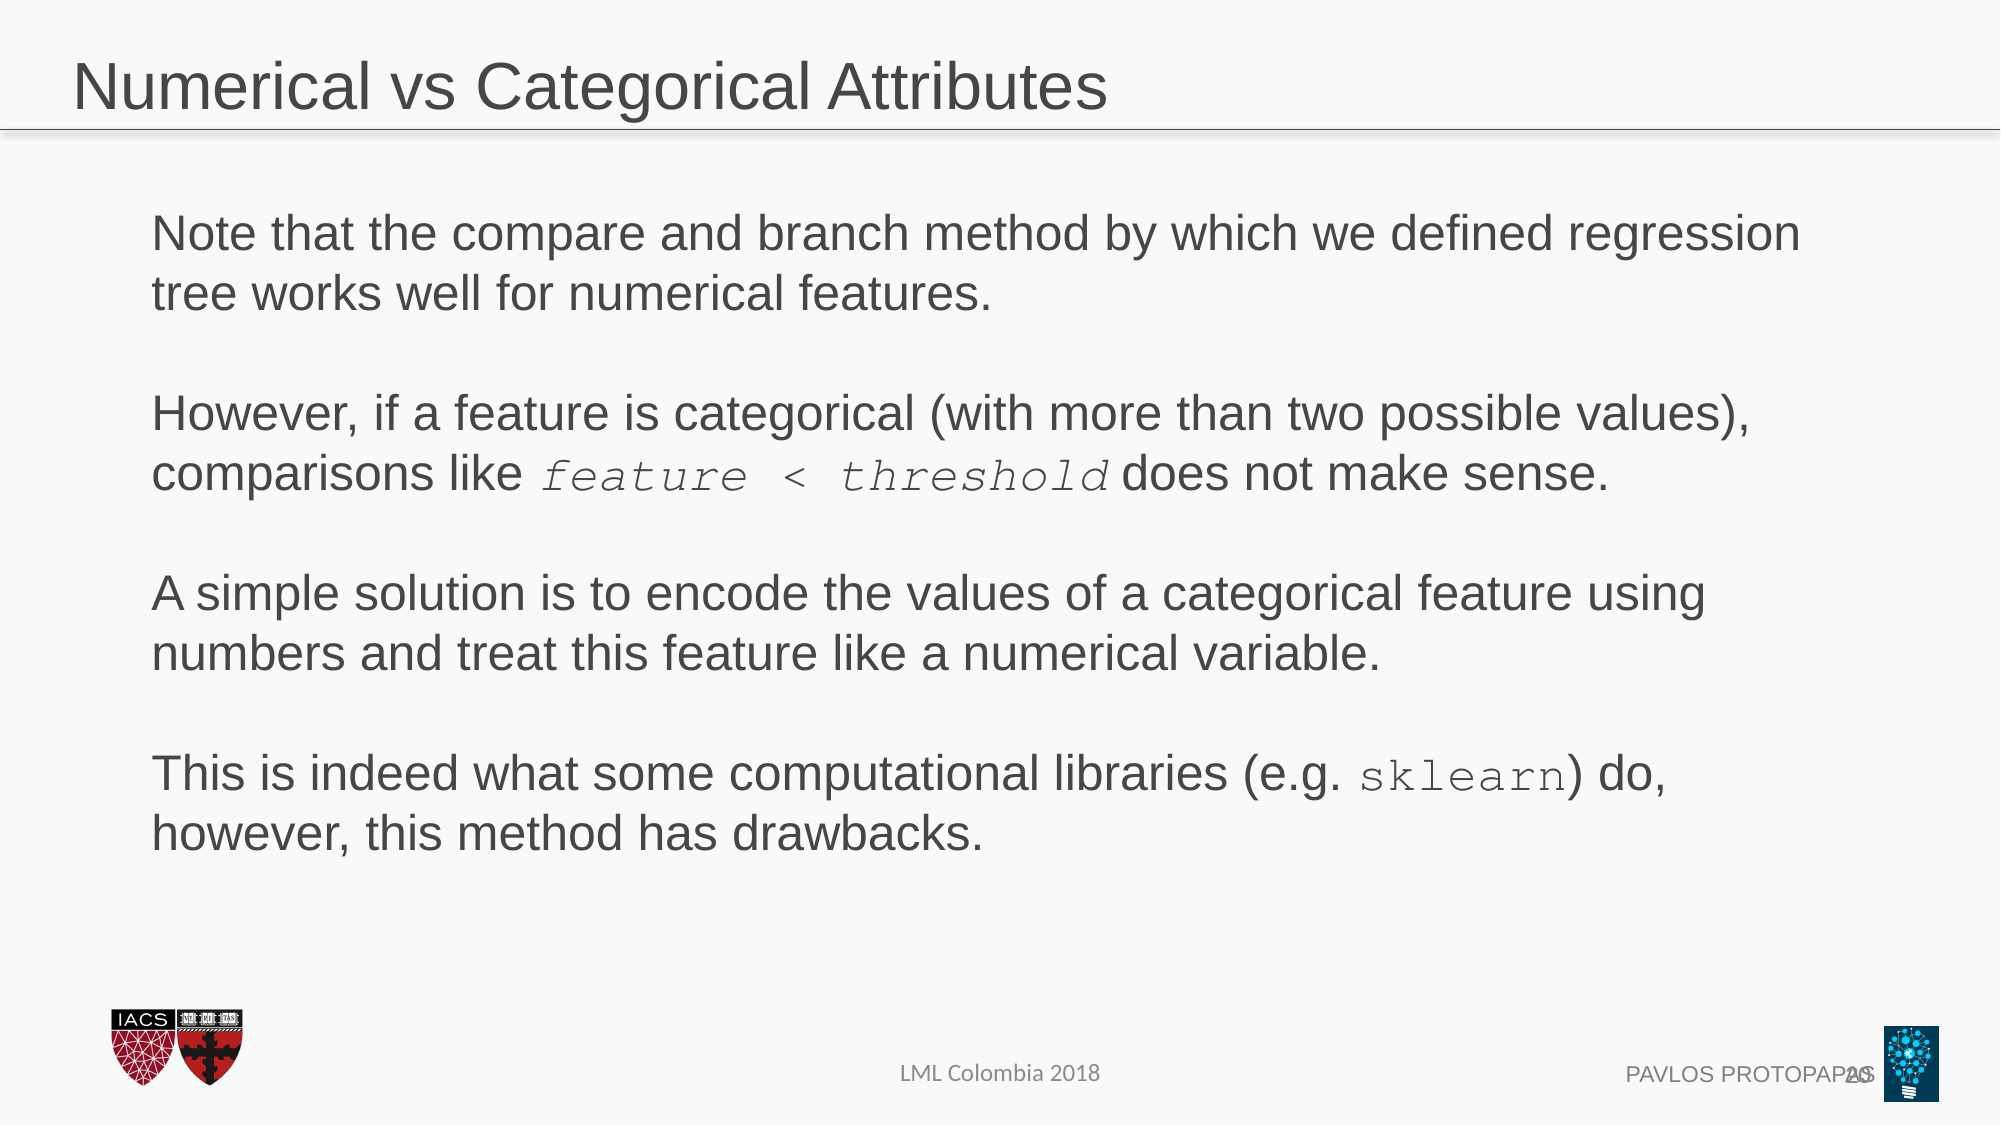

# Numerical vs Categorical Attributes
Note that the compare and branch method by which we defined regression tree works well for numerical features.
However, if a feature is categorical (with more than two possible values), comparisons like feature < threshold does not make sense.
A simple solution is to encode the values of a categorical feature using numbers and treat this feature like a numerical variable.
This is indeed what some computational libraries (e.g. sklearn) do, however, this method has drawbacks.
20